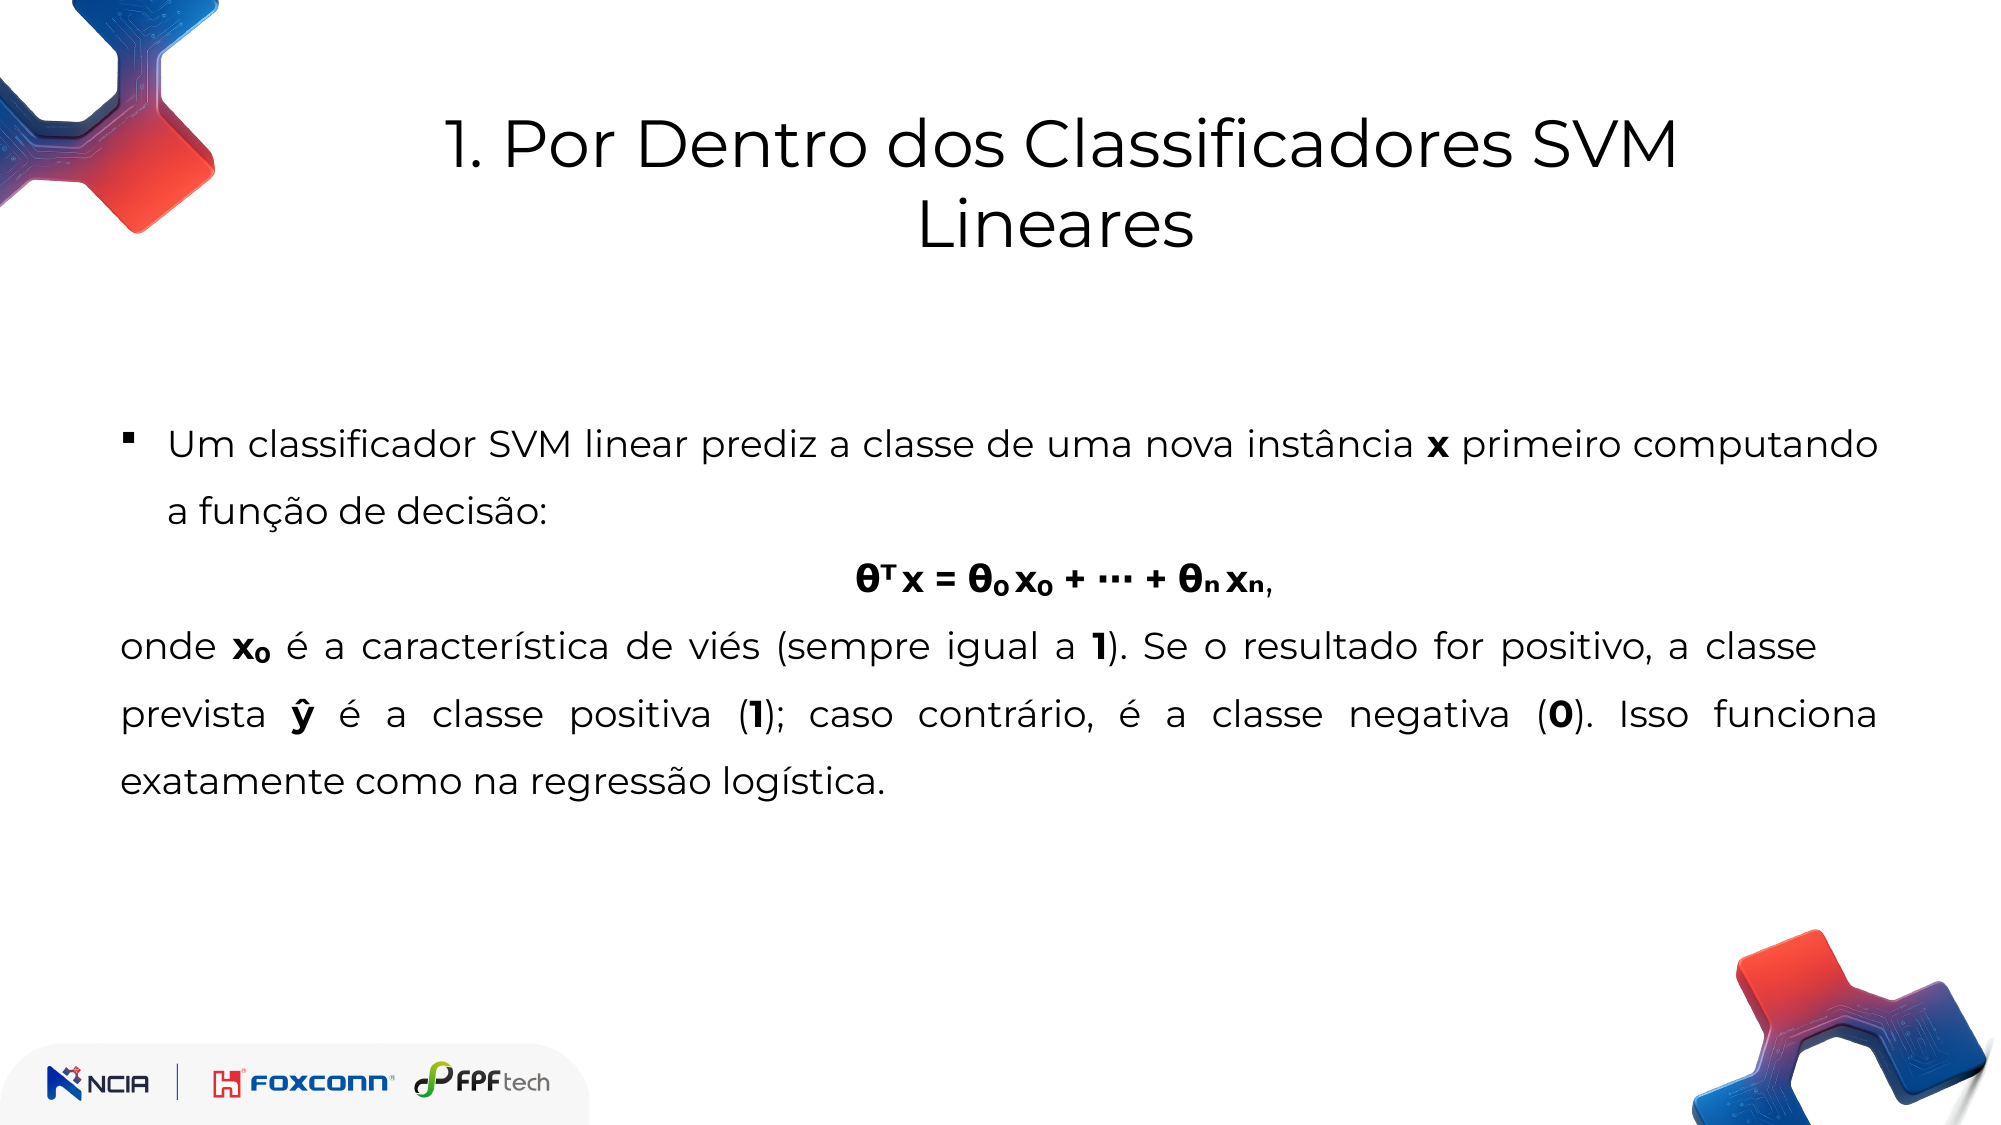

1. Por Dentro dos Classificadores SVM Lineares

Um classificador SVM linear prediz a classe de uma nova instância x primeiro computando a função de decisão:
                                                                      θᵀ x = θ₀ x₀ + ⋯ + θₙ xₙ,
onde x₀ é a característica de viés (sempre igual a 1). Se o resultado for positivo, a classe     prevista ŷ é a classe positiva (1); caso contrário, é a classe negativa (0). Isso funciona exatamente como na regressão logística.